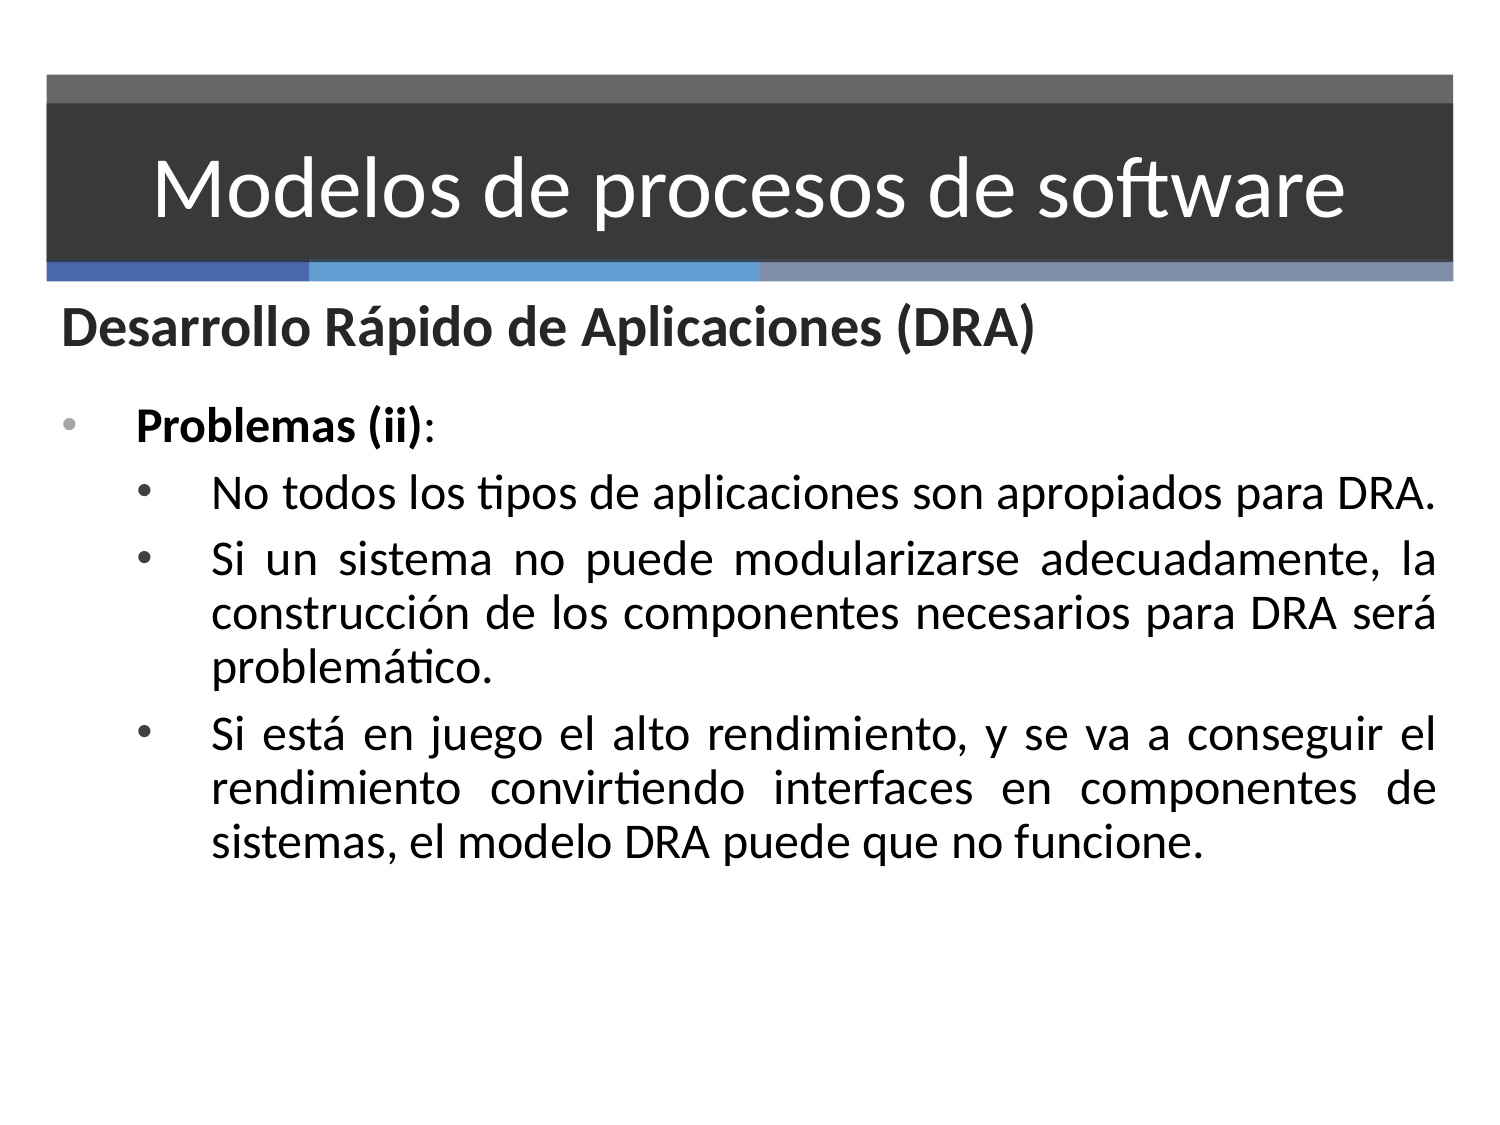

# Modelos de procesos de software
Desarrollo Rápido de Aplicaciones (DRA)
Problemas (ii):
No todos los tipos de aplicaciones son apropiados para DRA.
Si un sistema no puede modularizarse adecuadamente, la construcción de los componentes necesarios para DRA será problemático.
Si está en juego el alto rendimiento, y se va a conseguir el rendimiento convirtiendo interfaces en componentes de sistemas, el modelo DRA puede que no funcione.